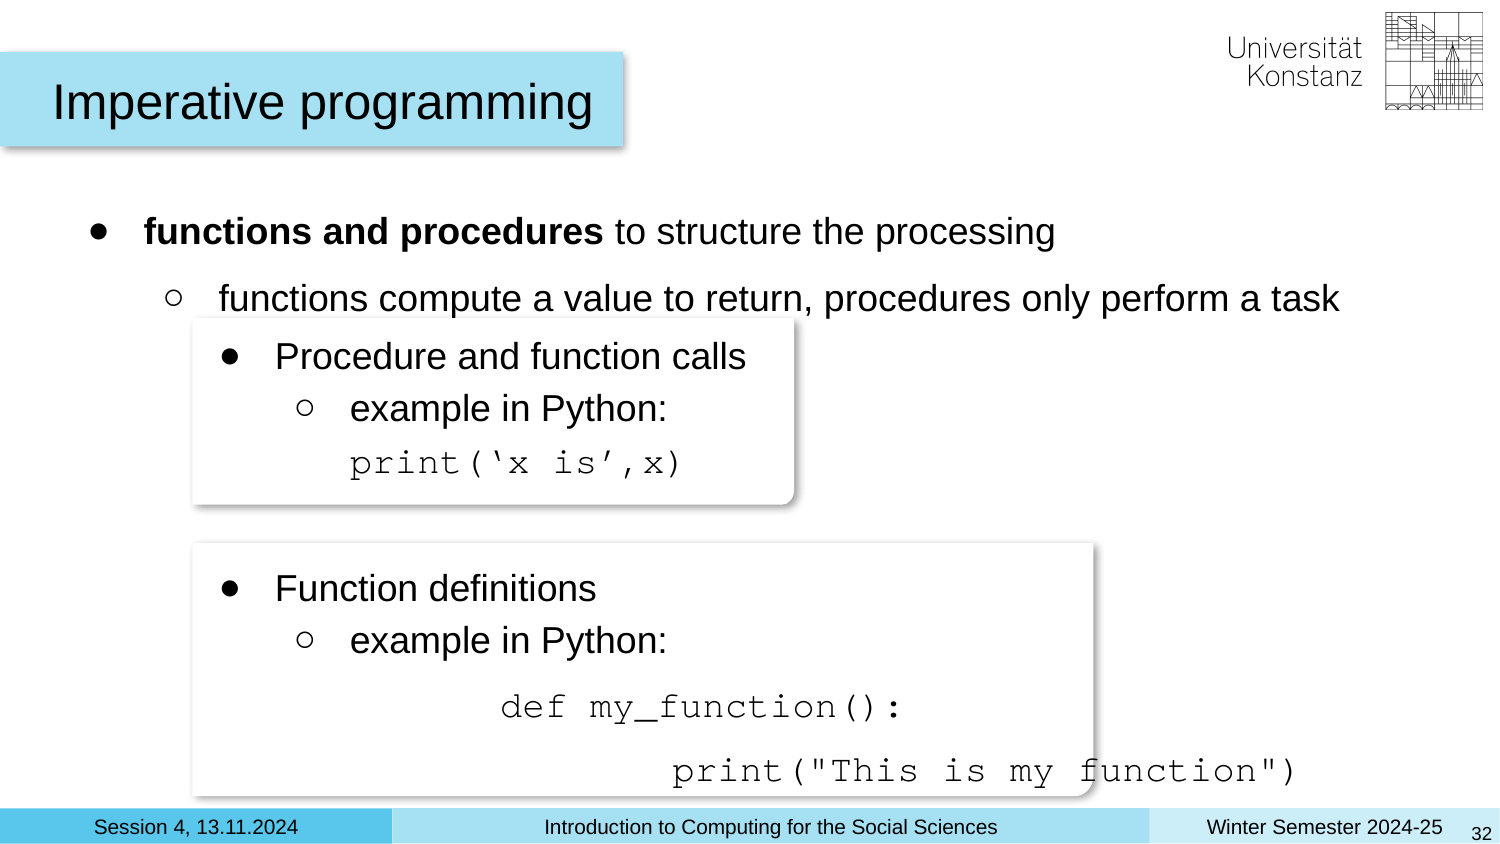

Imperative programming
functions and procedures to structure the processing
functions compute a value to return, procedures only perform a task
Procedure and function calls
example in Python:
print(‘x is’,x)

Function definitions
example in Python:
		def my_function():
 			 print("This is my function")

32